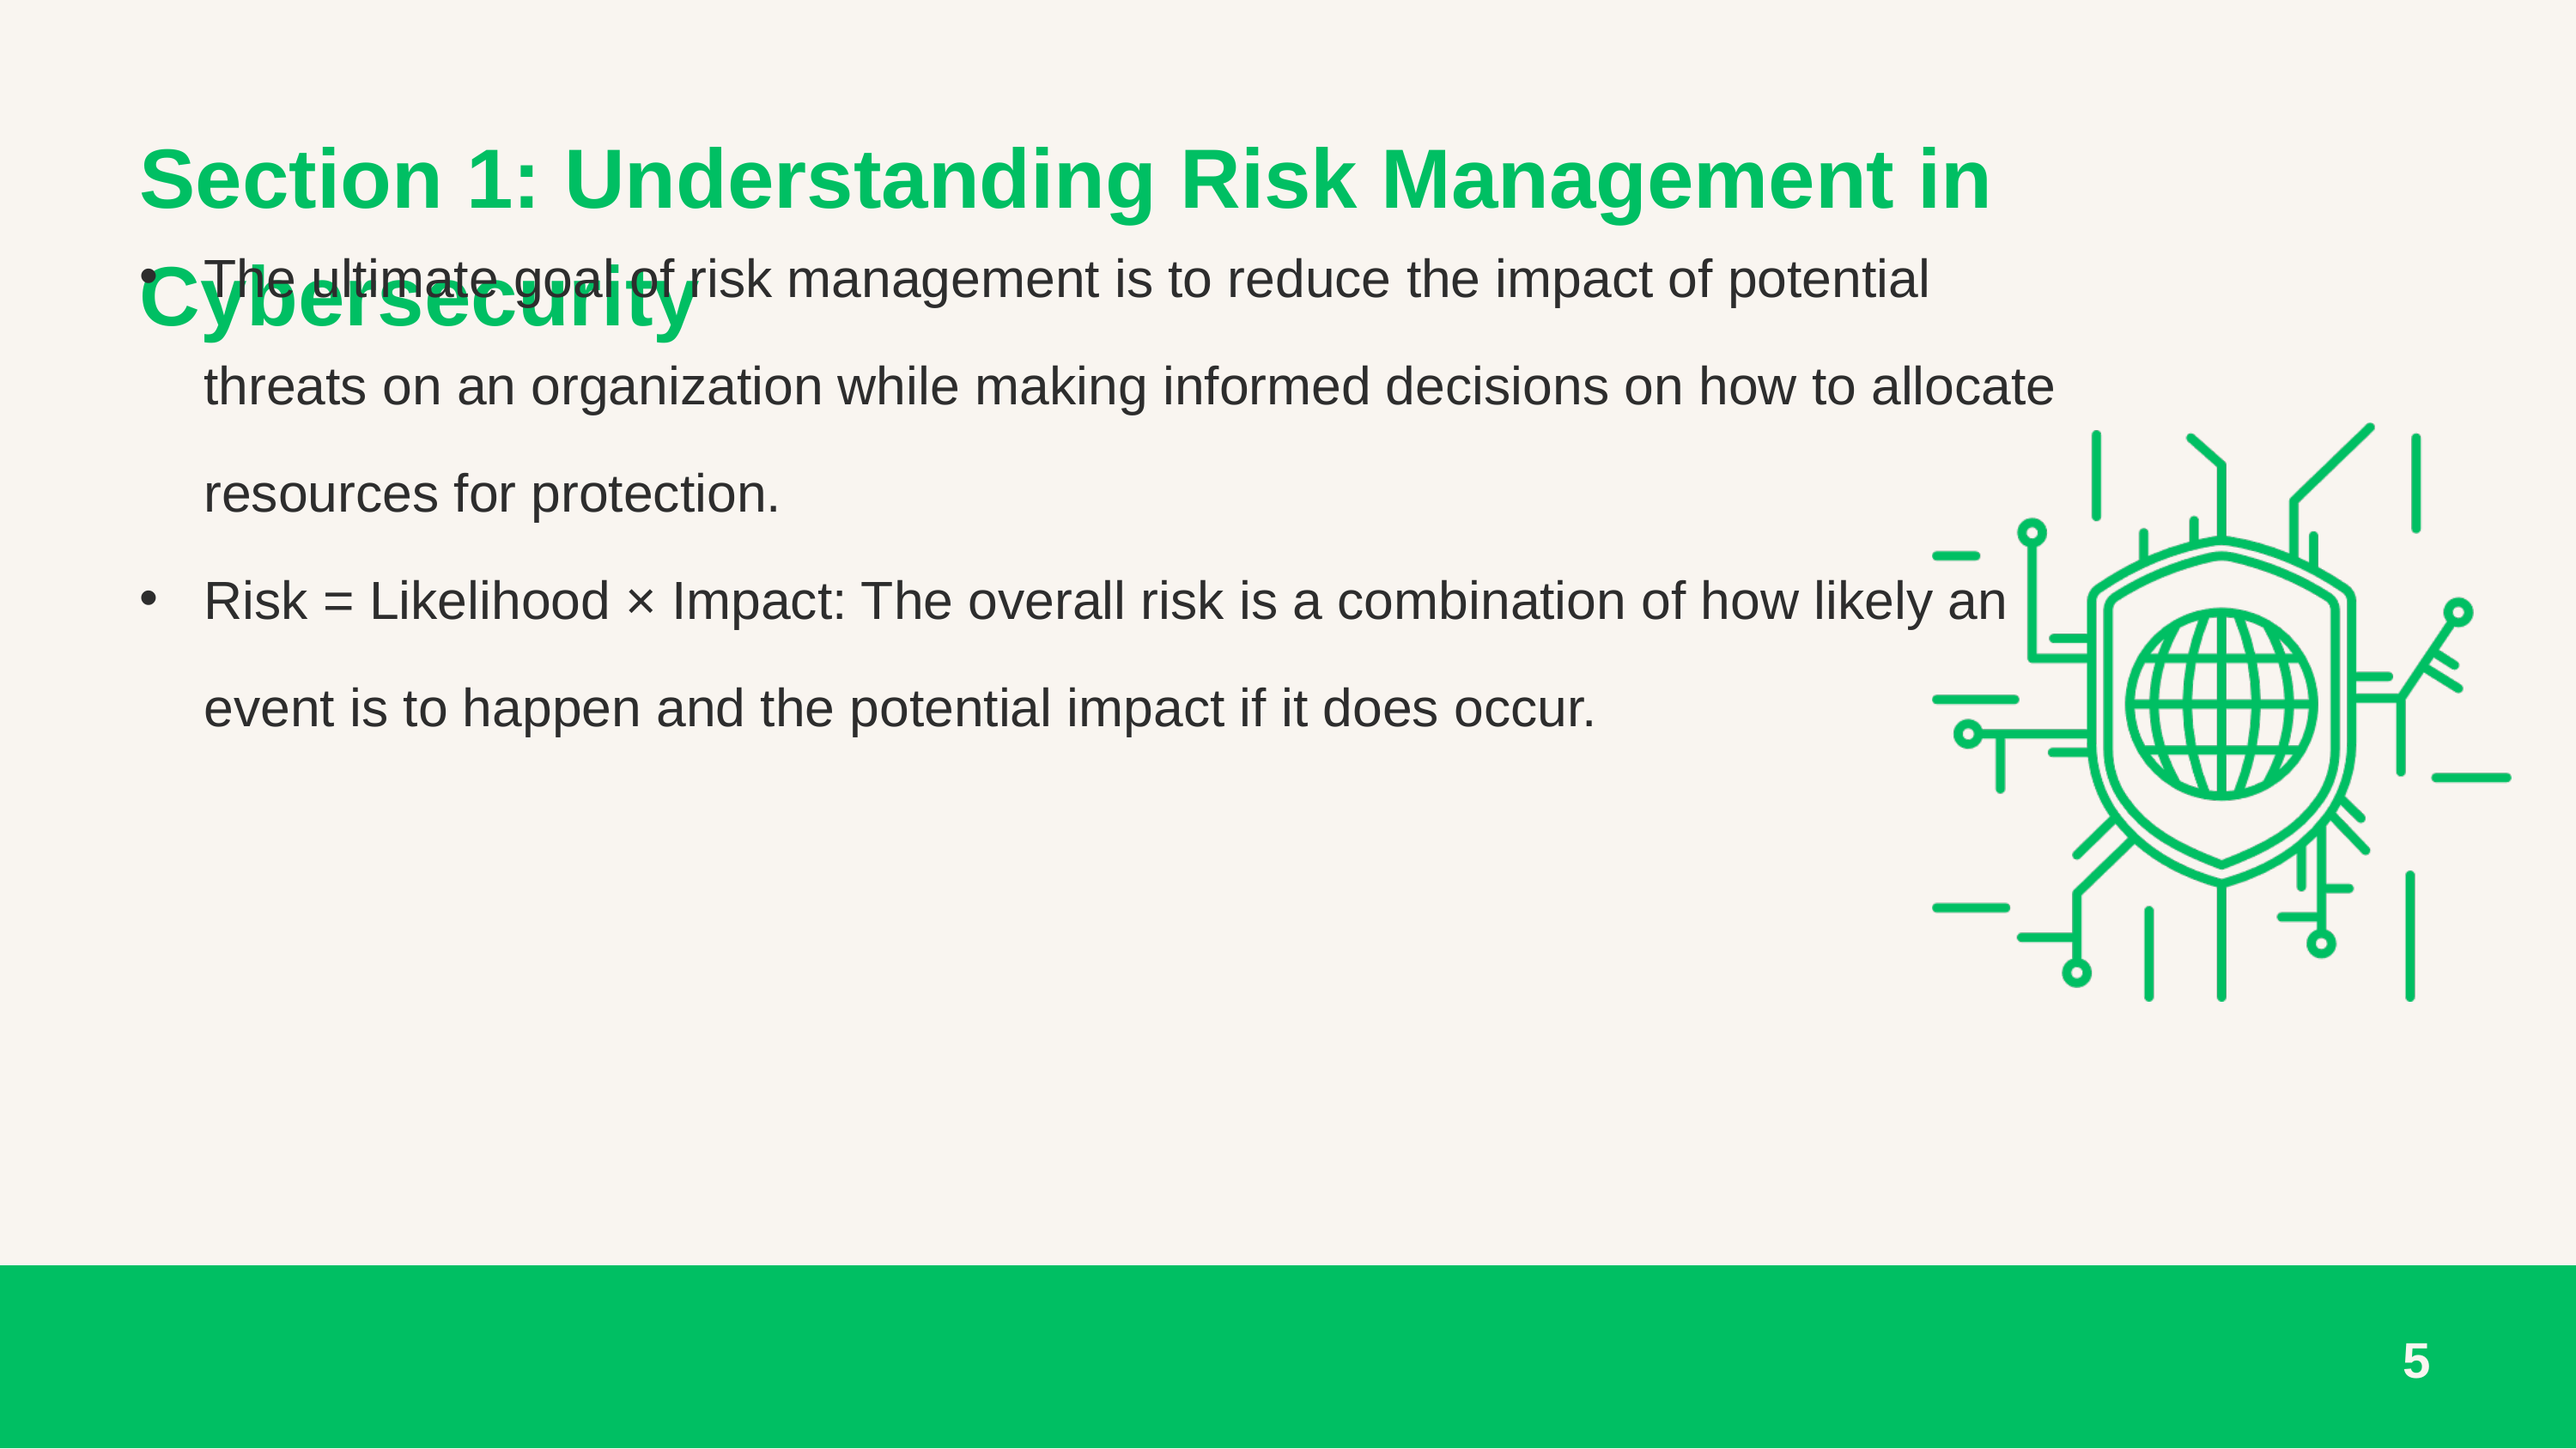

Section 1: Understanding Risk Management in Cybersecurity
The ultimate goal of risk management is to reduce the impact of potential threats on an organization while making informed decisions on how to allocate resources for protection.
Risk = Likelihood × Impact: The overall risk is a combination of how likely an event is to happen and the potential impact if it does occur.

5